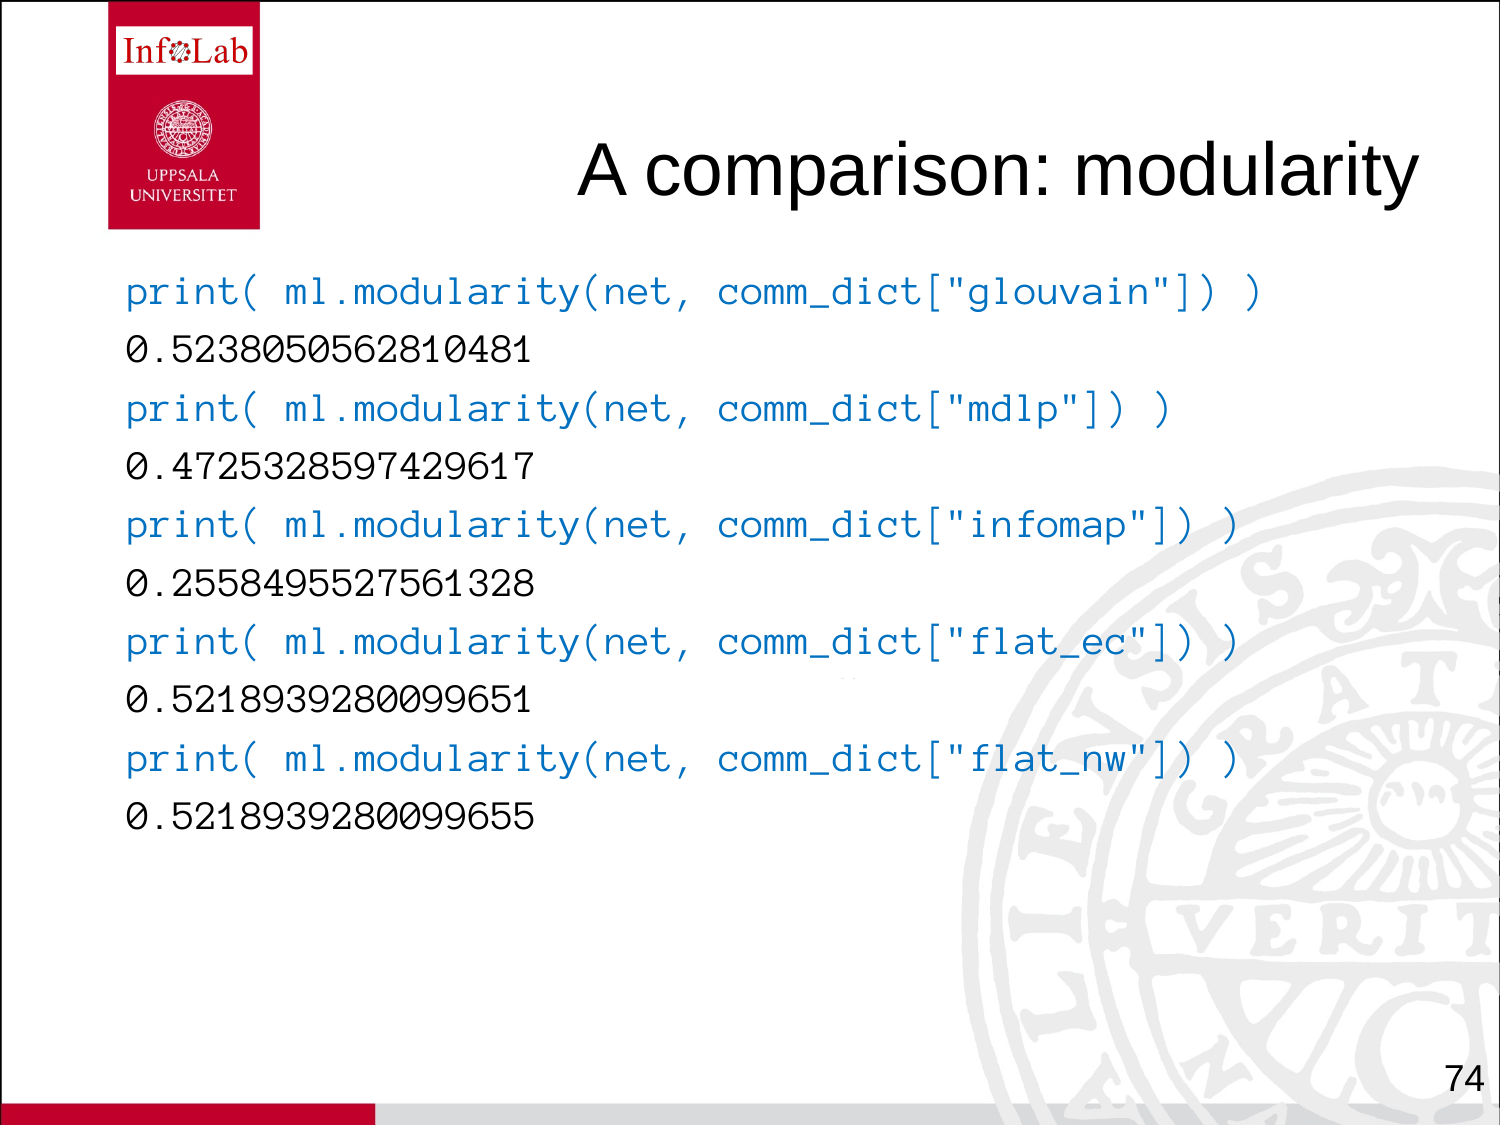

# A comparison: modularity
print( ml.modularity(net, comm_dict["glouvain"]) )
0.5238050562810481
print( ml.modularity(net, comm_dict["mdlp"]) )
0.4725328597429617
print( ml.modularity(net, comm_dict["infomap"]) )
0.2558495527561328
print( ml.modularity(net, comm_dict["flat_ec"]) )
0.5218939280099651
print( ml.modularity(net, comm_dict["flat_nw"]) )
0.5218939280099655